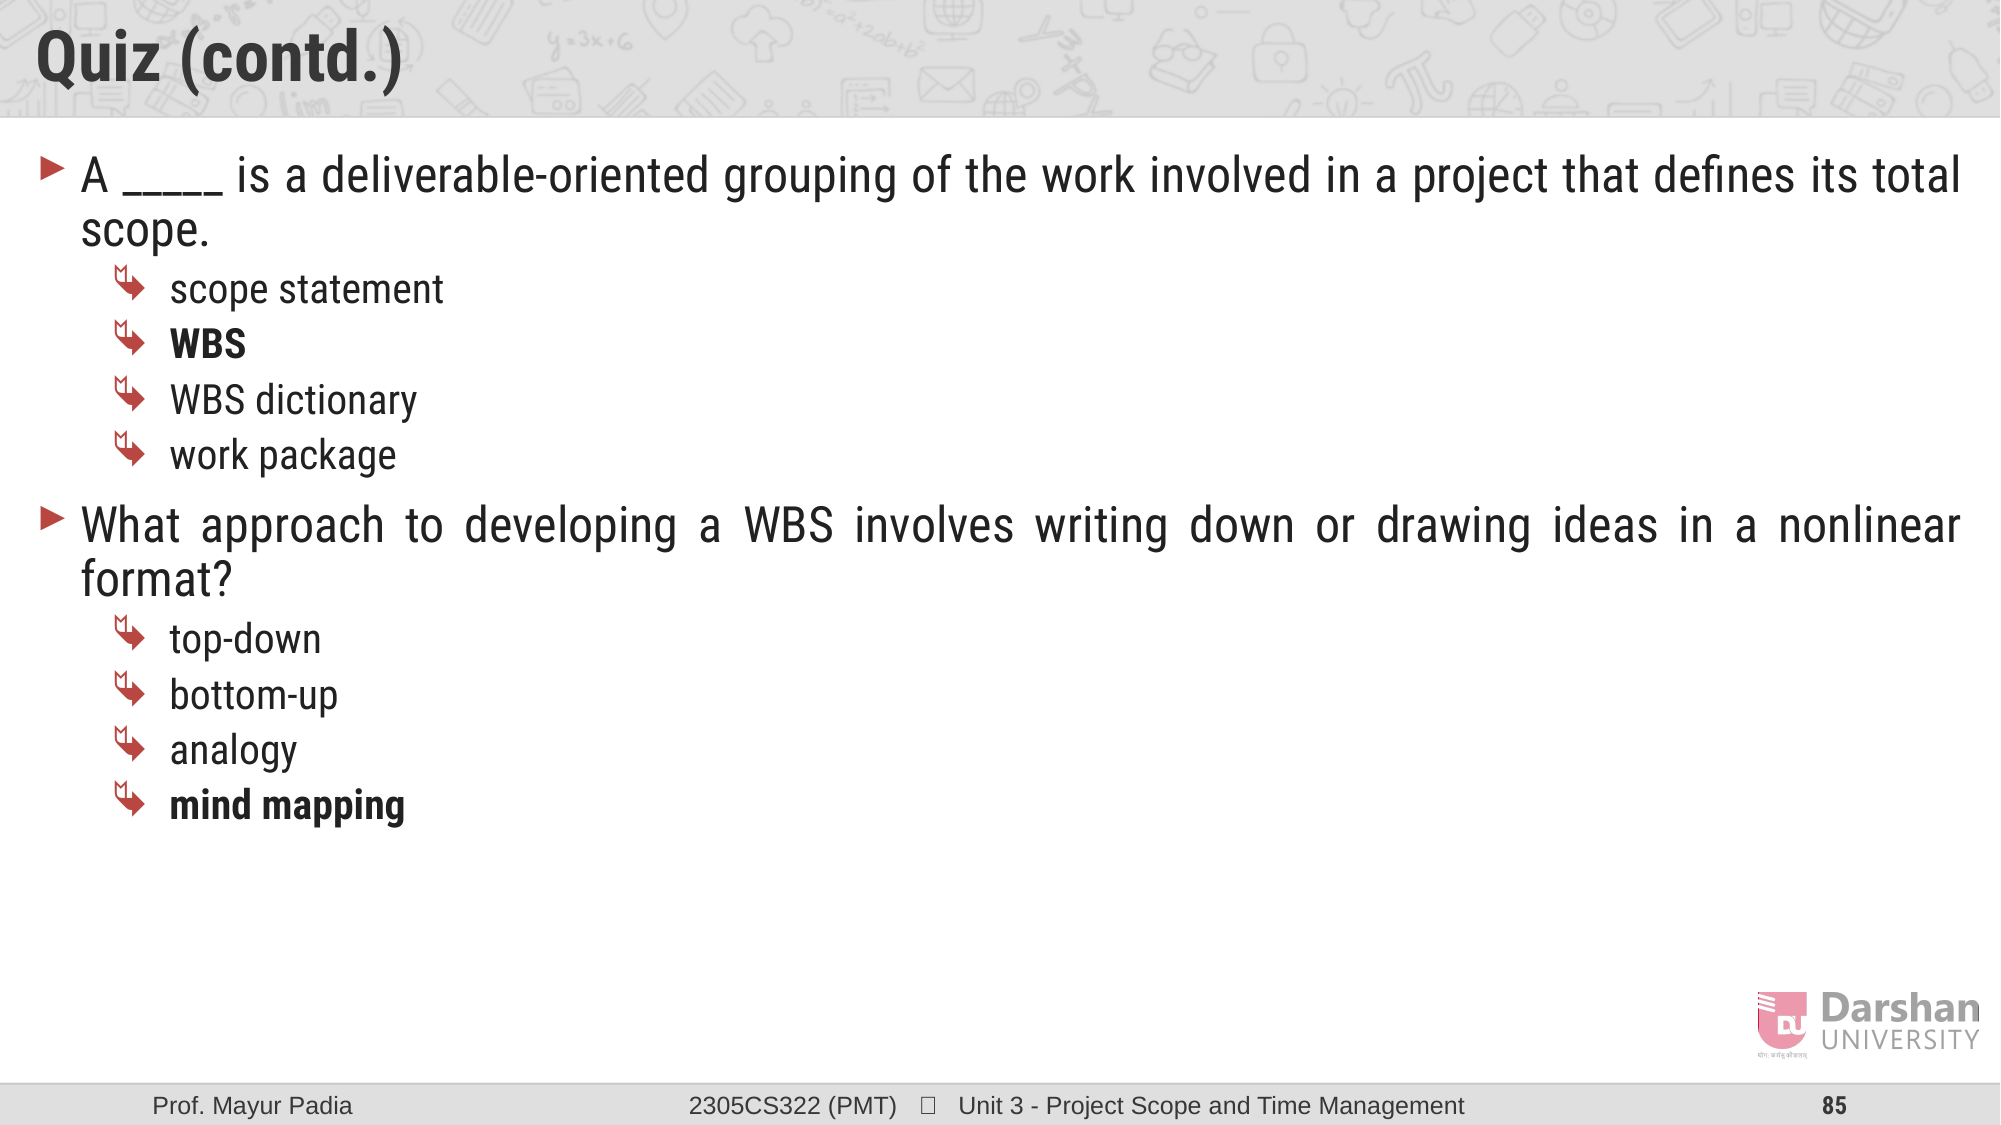

# Quiz (contd.)
A _____ is a deliverable-oriented grouping of the work involved in a project that defines its total scope.
scope statement
WBS
WBS dictionary
work package
What approach to developing a WBS involves writing down or drawing ideas in a nonlinear format?
top-down
bottom-up
analogy
mind mapping